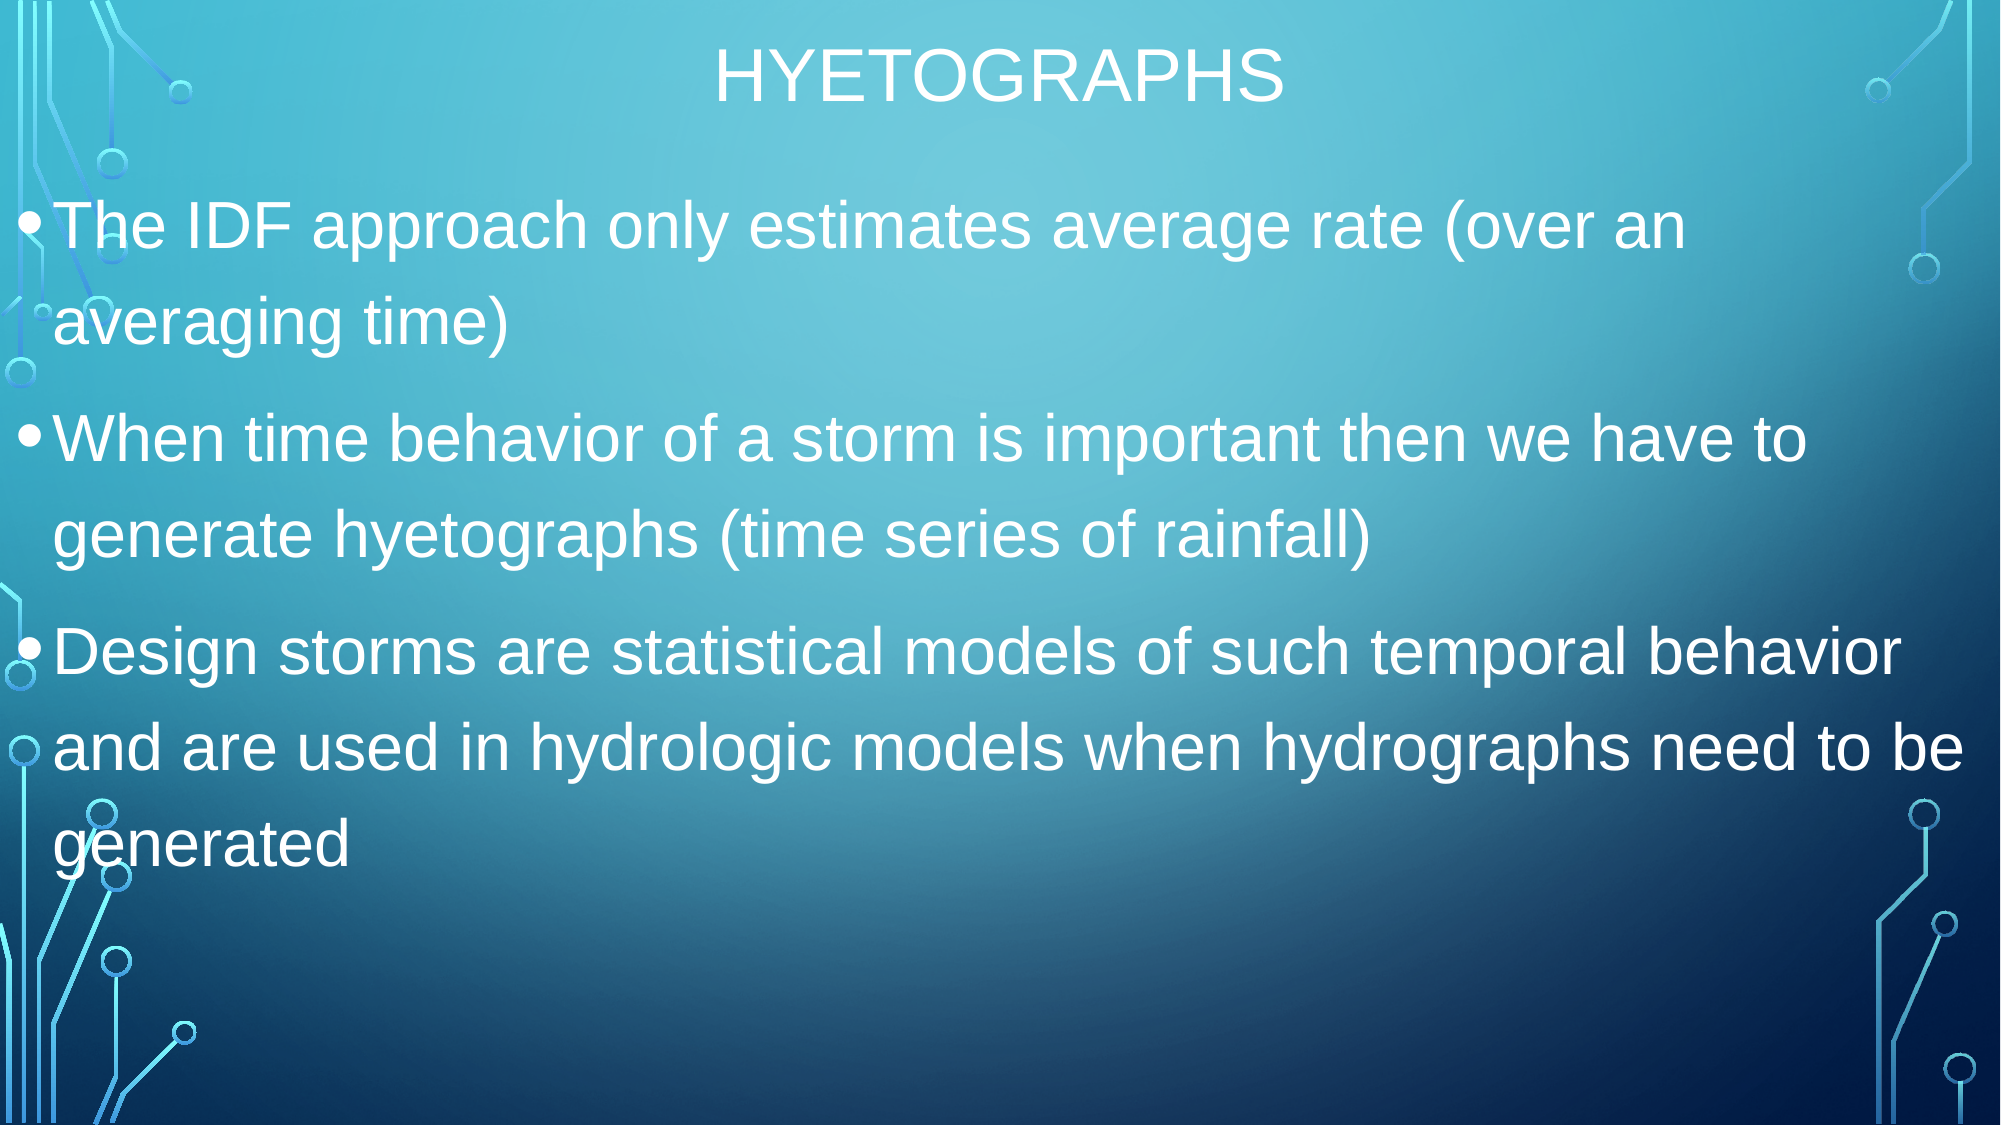

# Hyetographs
The IDF approach only estimates average rate (over an averaging time)
When time behavior of a storm is important then we have to generate hyetographs (time series of rainfall)
Design storms are statistical models of such temporal behavior and are used in hydrologic models when hydrographs need to be generated